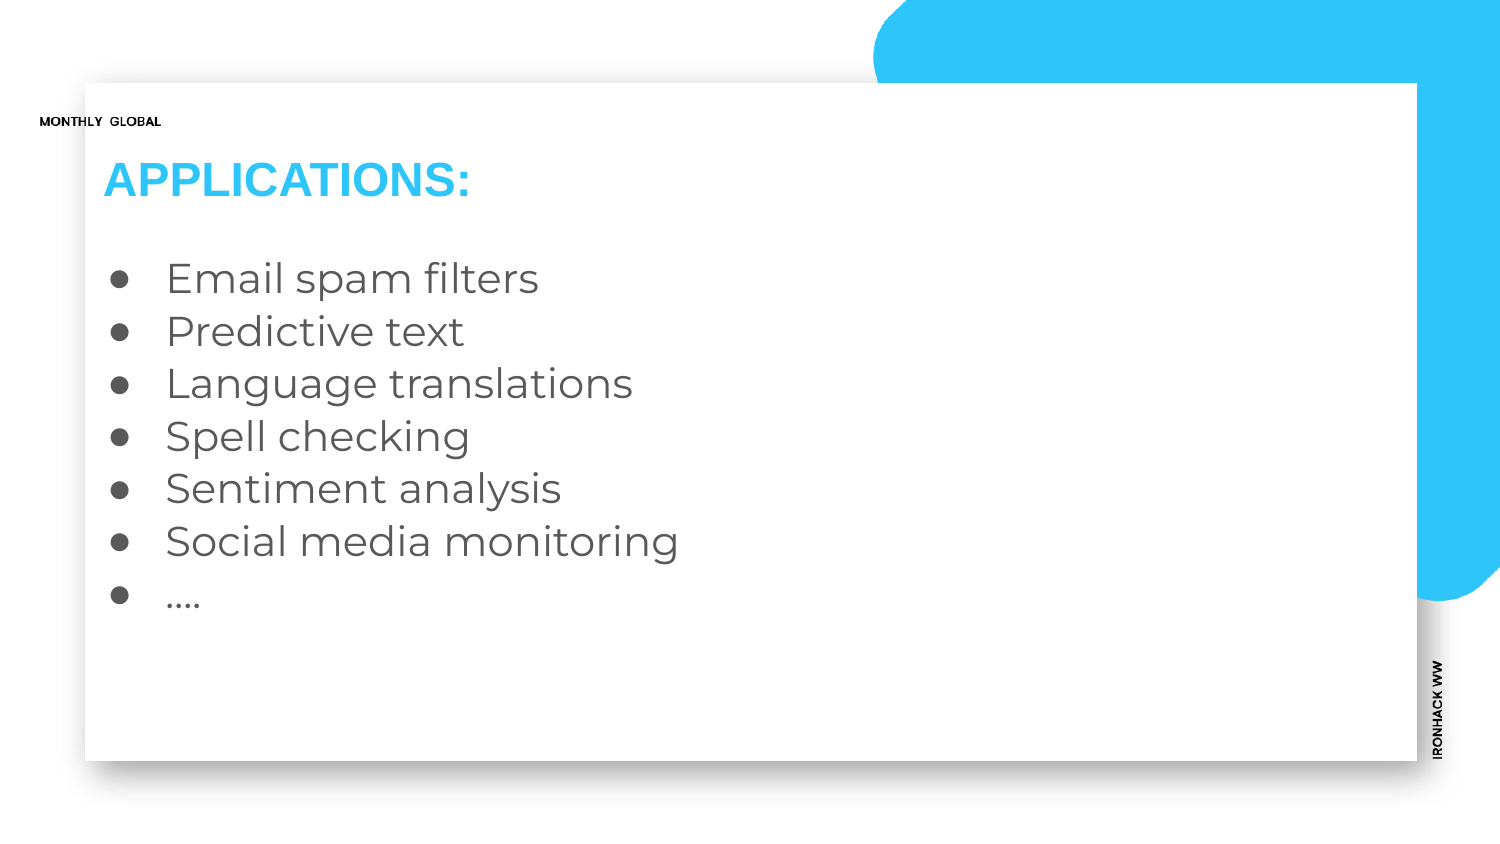

# APPLICATIONS:
Email spam filters
Predictive text
Language translations
Spell checking
Sentiment analysis
Social media monitoring
….